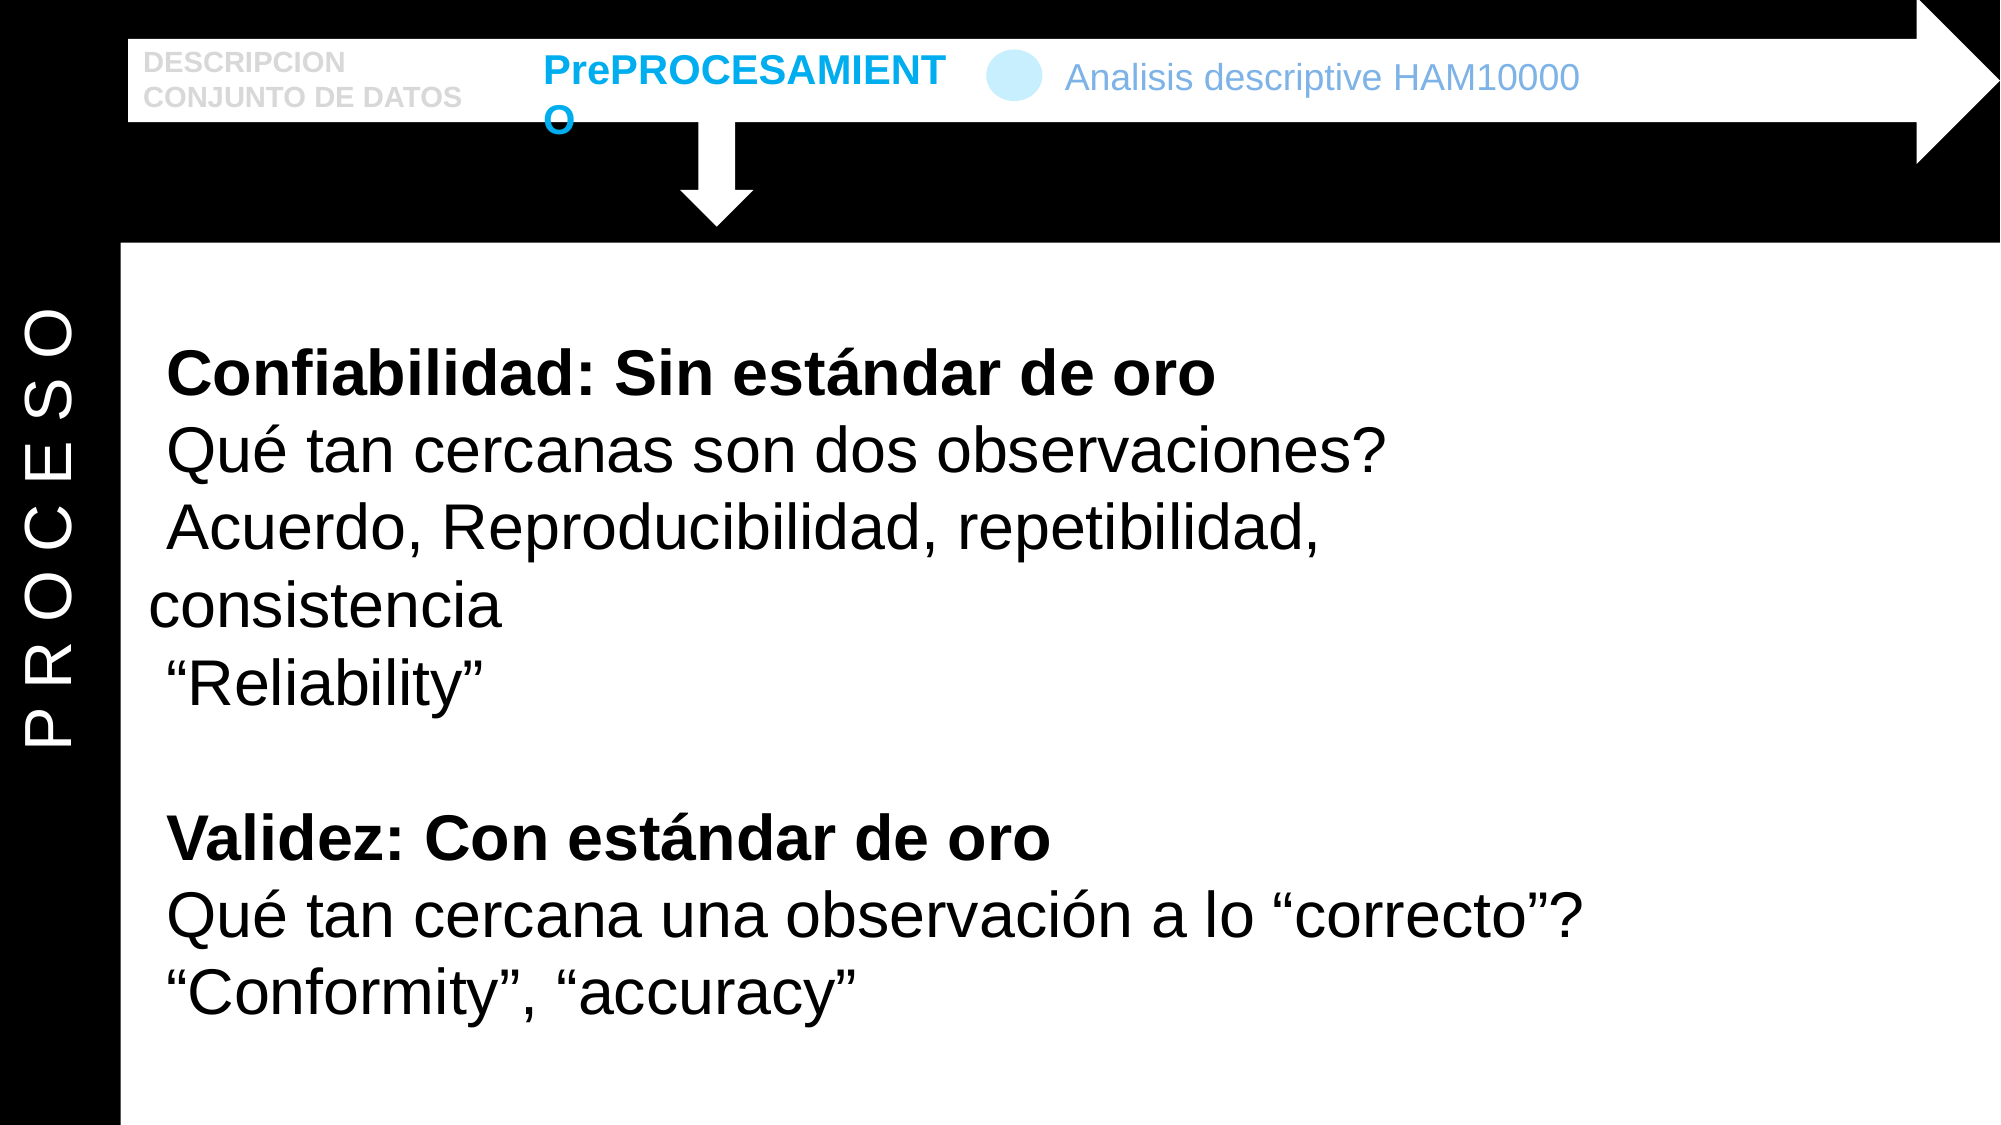

DESCRIPCION CONJUNTO DE DATOS
PrePROCESAMIENTO
Analisis descriptive HAM10000

 Confiabilidad: Sin estándar de oro
 Qué tan cercanas son dos observaciones?
 Acuerdo, Reproducibilidad, repetibilidad,
consistencia
 “Reliability”

 Validez: Con estándar de oro
 Qué tan cercana una observación a lo “correcto”?
 “Conformity”, “accuracy”
P R O C E S O